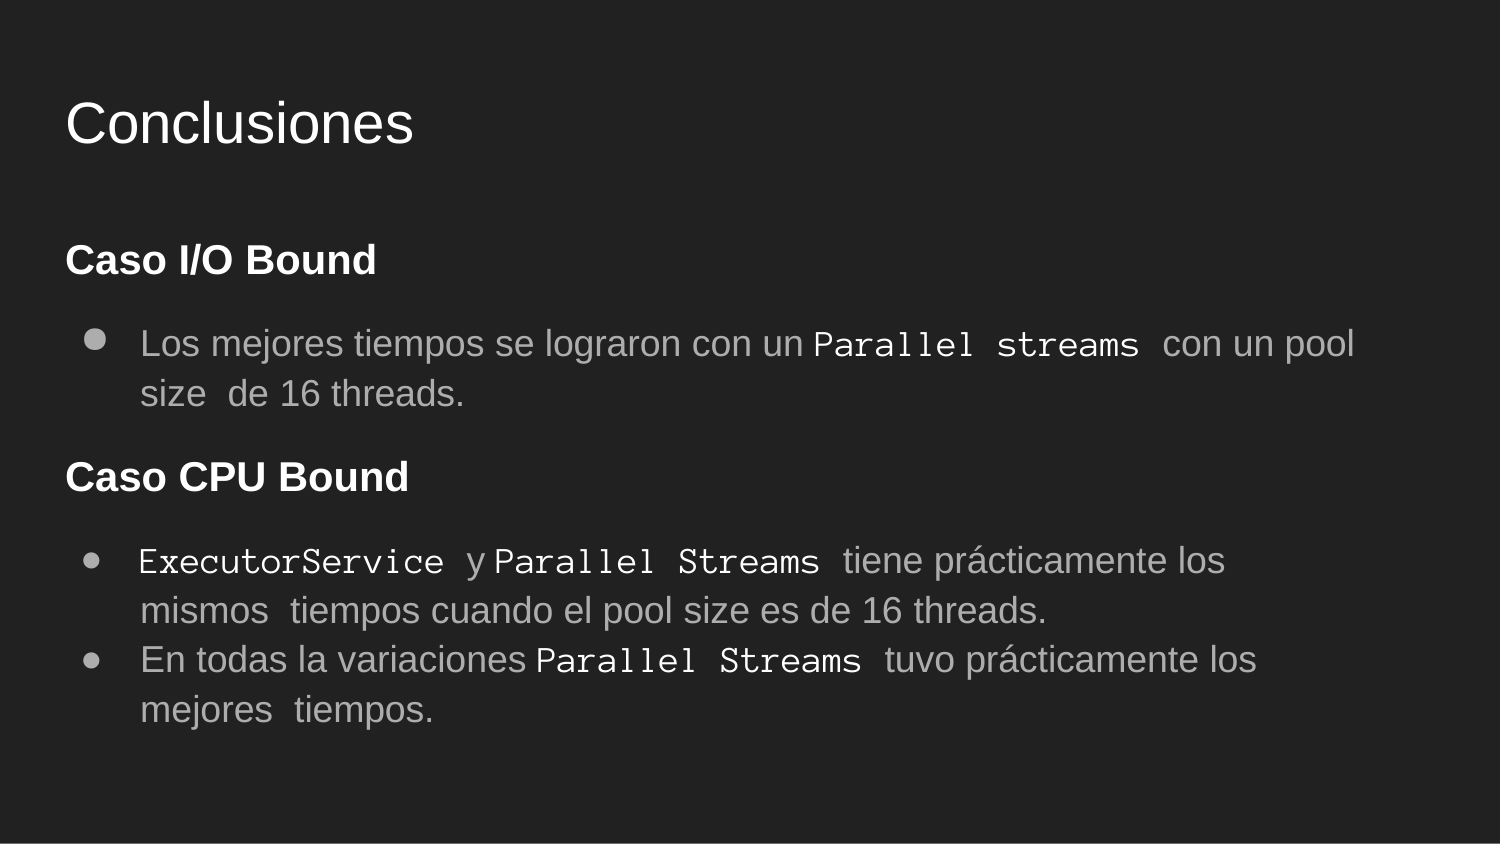

# Conclusiones
Caso I/O Bound
Los mejores tiempos se lograron con un Parallel streams con un pool size  de 16 threads.
Caso CPU Bound
ExecutorService y Parallel Streams tiene prácticamente los mismos  tiempos cuando el pool size es de 16 threads.
En todas la variaciones Parallel Streams tuvo prácticamente los mejores  tiempos.